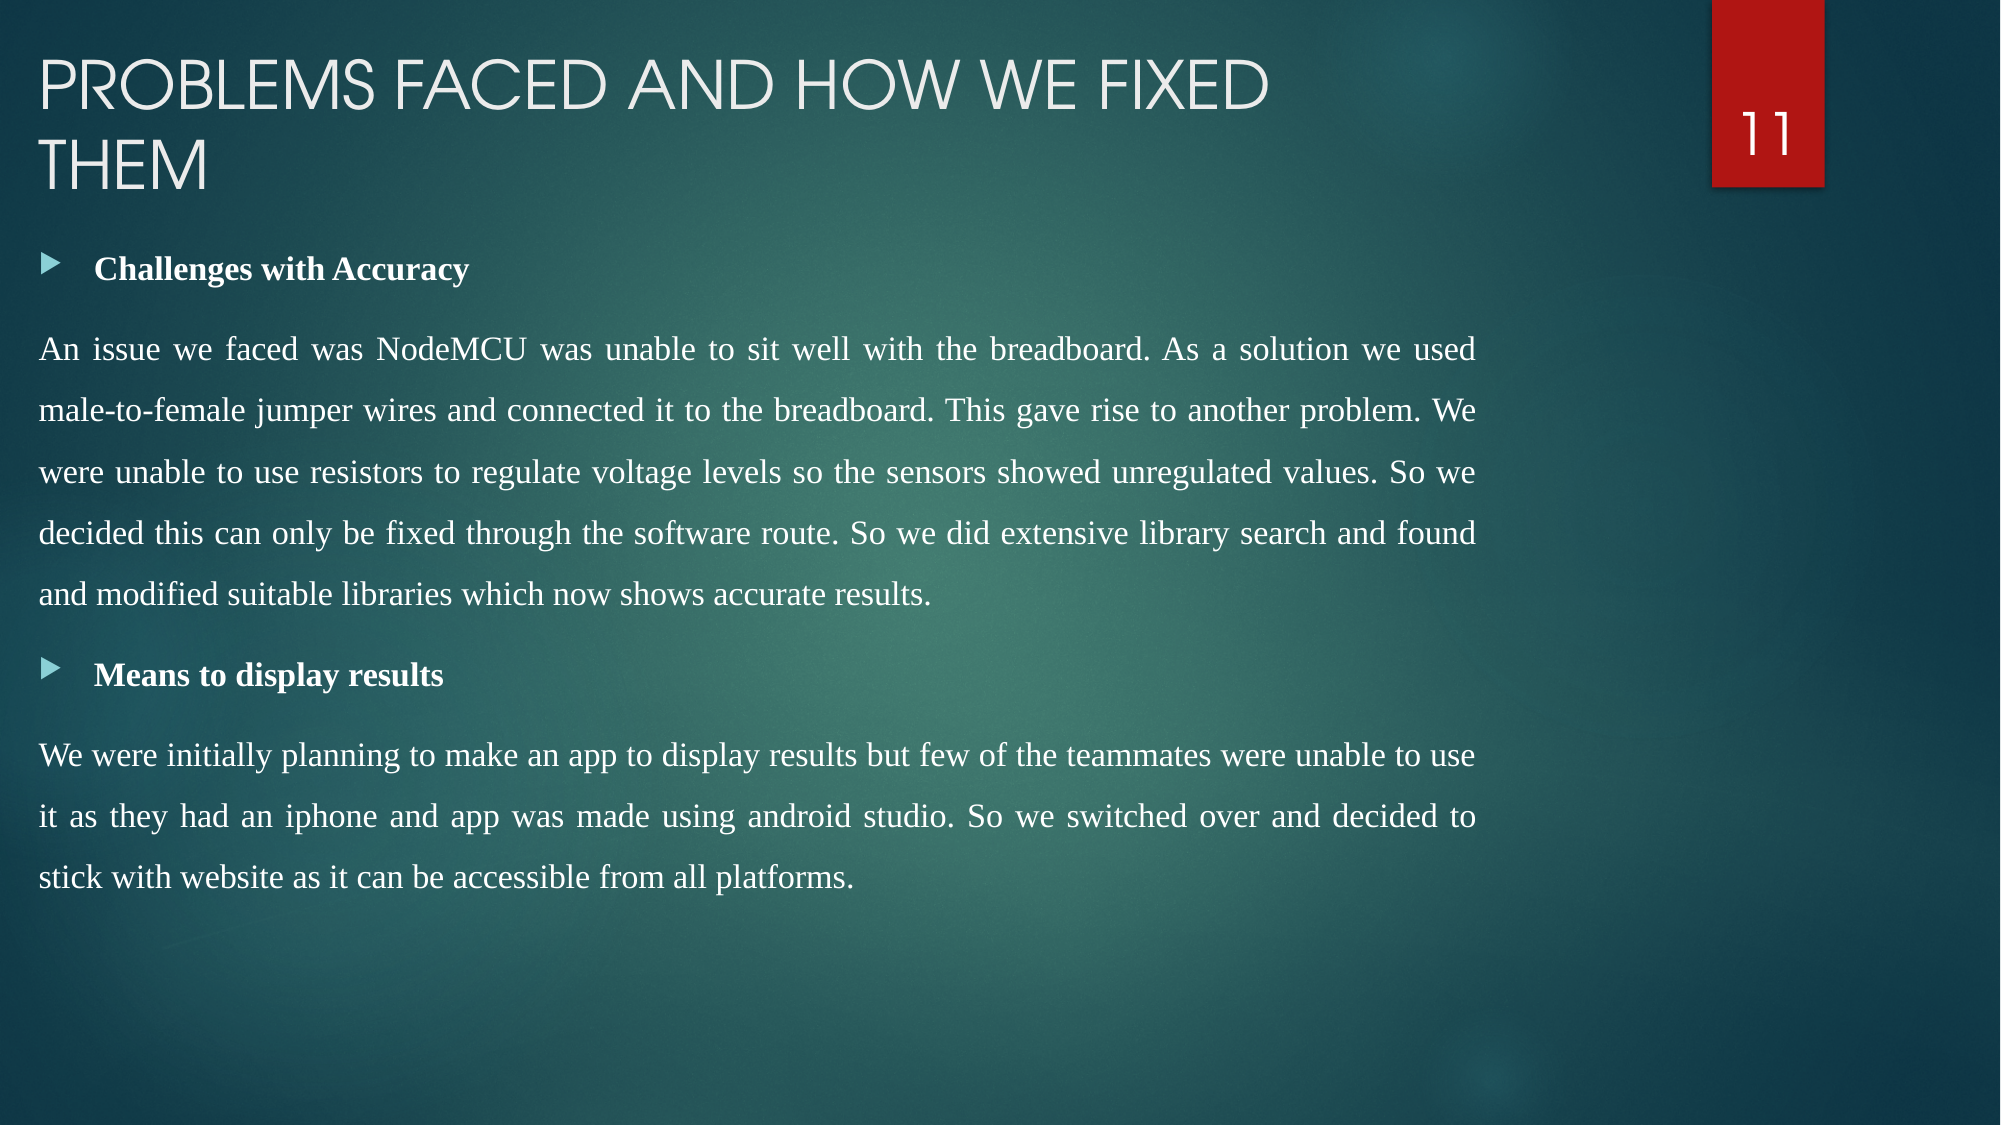

# PROBLEMS FACED AND HOW WE FIXED THEM
11
Challenges with Accuracy
An issue we faced was NodeMCU was unable to sit well with the breadboard. As a solution we used male-to-female jumper wires and connected it to the breadboard. This gave rise to another problem. We were unable to use resistors to regulate voltage levels so the sensors showed unregulated values. So we decided this can only be fixed through the software route. So we did extensive library search and found and modified suitable libraries which now shows accurate results.
Means to display results
We were initially planning to make an app to display results but few of the teammates were unable to use it as they had an iphone and app was made using android studio. So we switched over and decided to stick with website as it can be accessible from all platforms.